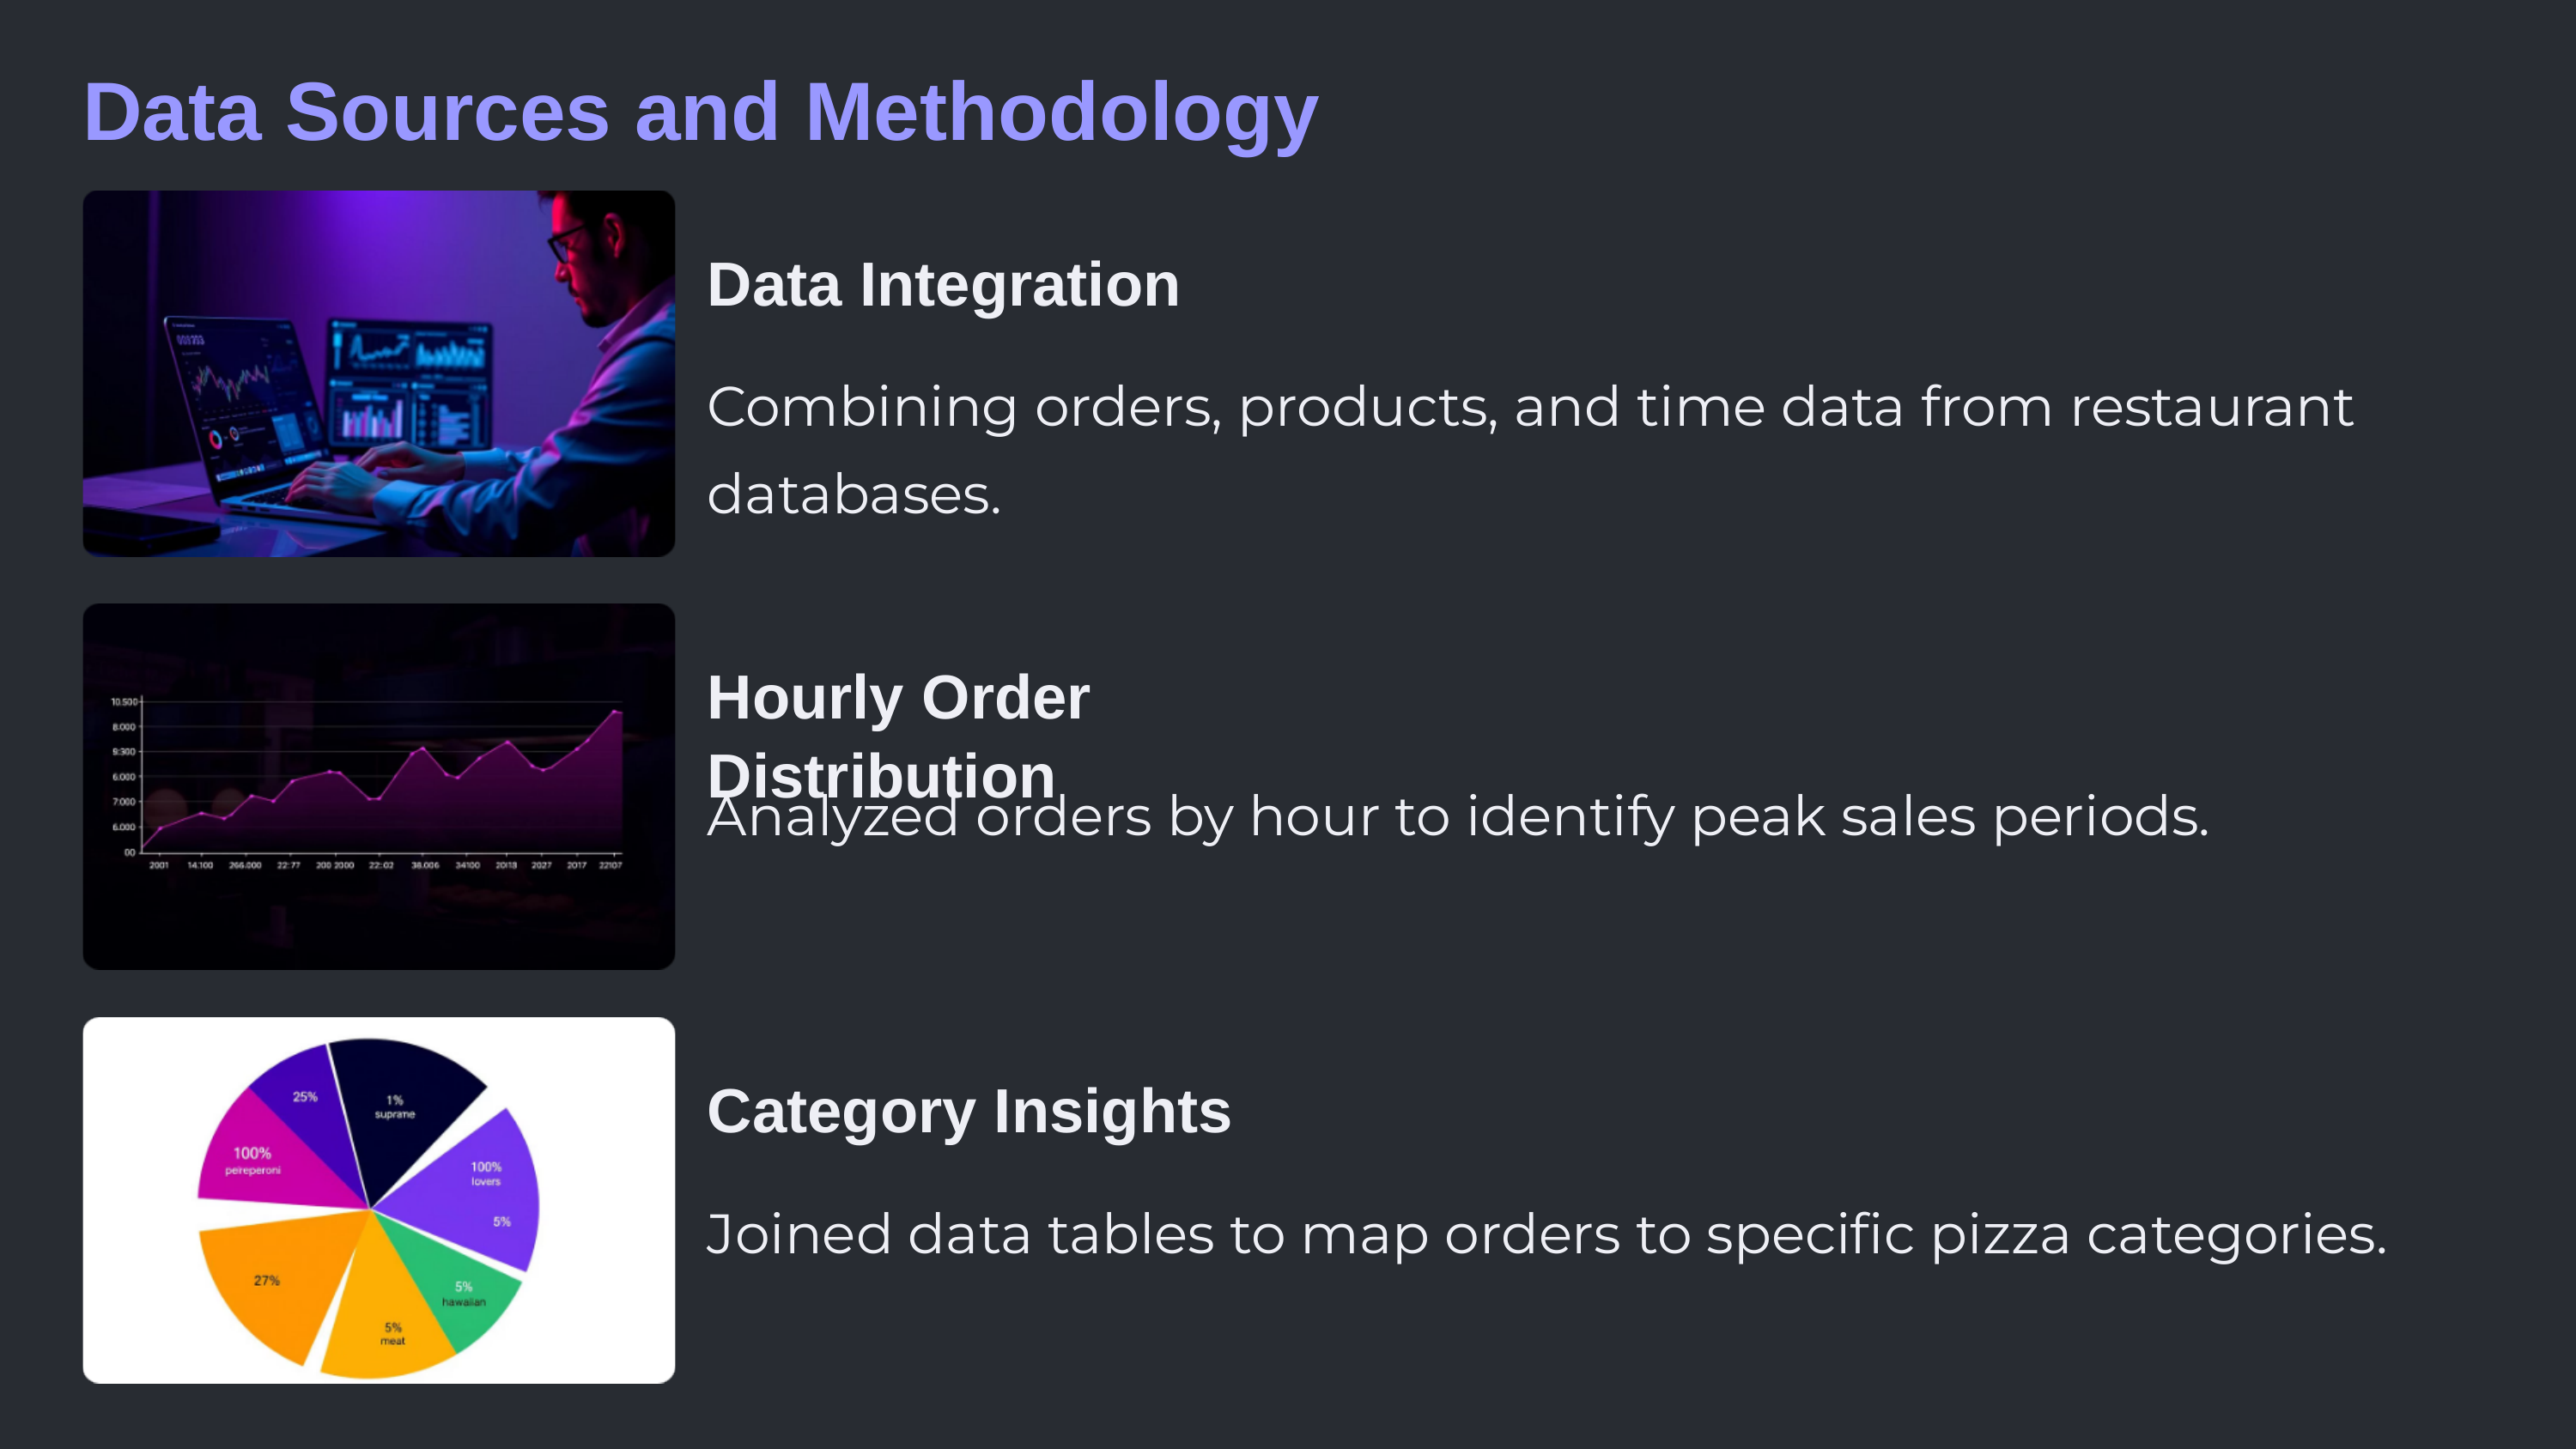

Data Sources and Methodology

Data Integration
Combining orders, products, and time data from restaurant databases.

Hourly Order Distribution
Analyzed orders by hour to identify peak sales periods.

Category Insights
Joined data tables to map orders to specific pizza categories.